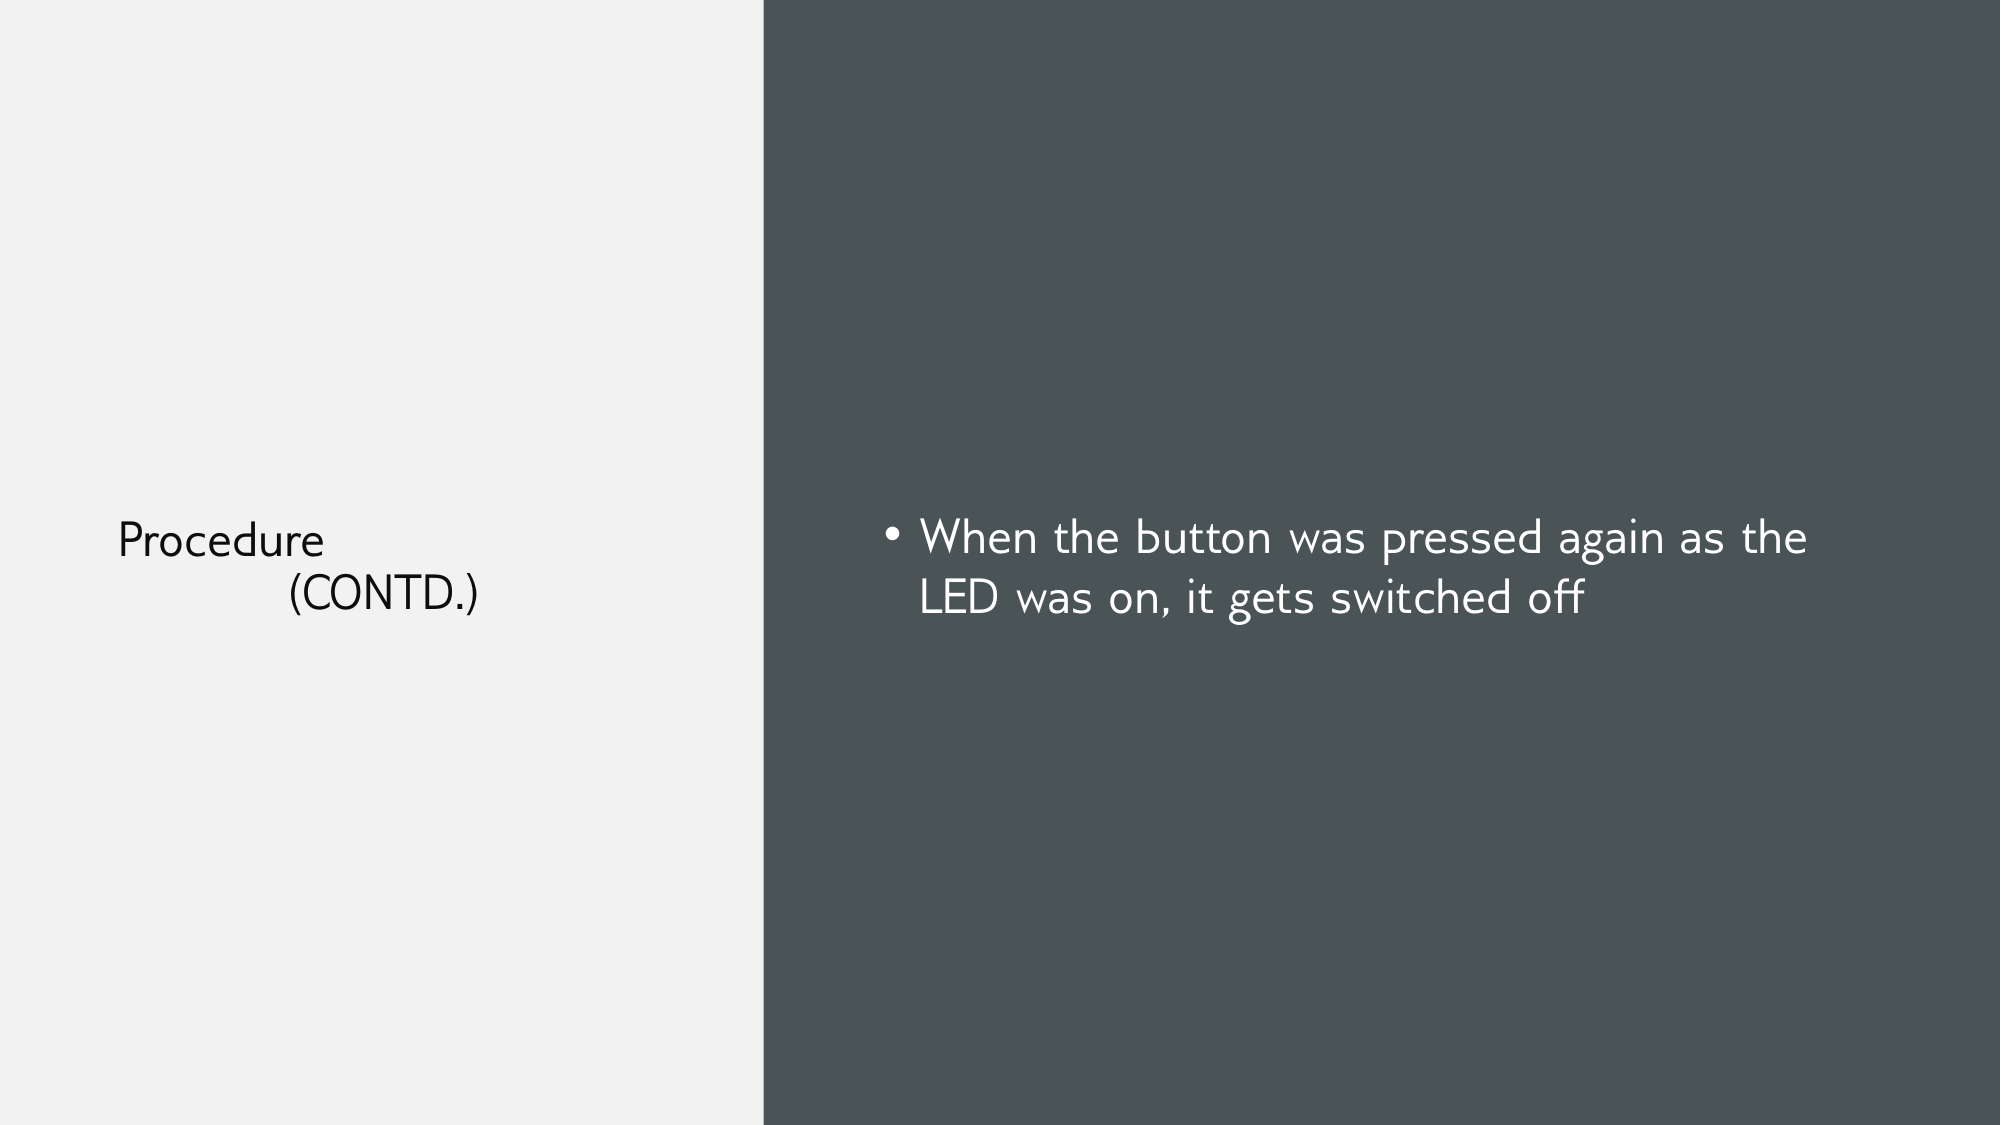

When the button was pressed again as the LED was on, it gets switched off
Procedure
(CONTD.)